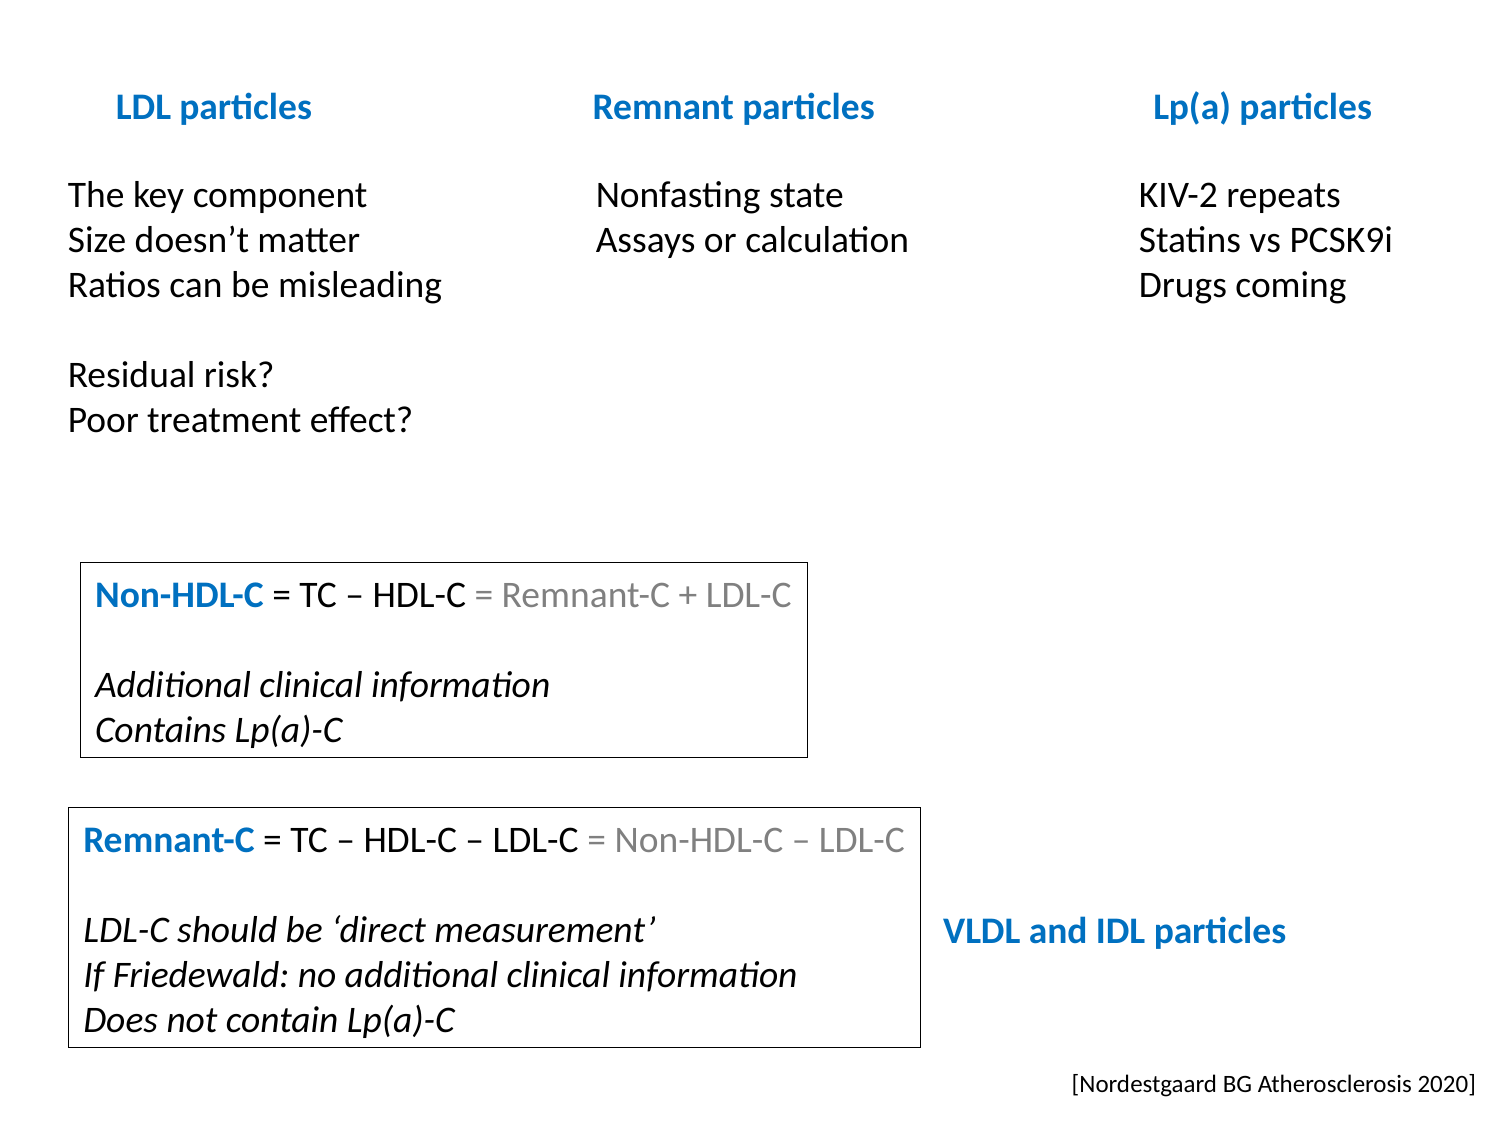

LDL particles
Remnant particles
Lp(a) particles
The key component
Size doesn’t matter
Ratios can be misleading

Residual risk?
Poor treatment effect?
Nonfasting state
Assays or calculation
KIV-2 repeats
Statins vs PCSK9i
Drugs coming
Non-HDL-C = TC – HDL-C = Remnant-C + LDL-C

Additional clinical information
Contains Lp(a)-C
Remnant-C = TC – HDL-C – LDL-C = Non-HDL-C – LDL-C

LDL-C should be ‘direct measurement’
If Friedewald: no additional clinical information
Does not contain Lp(a)-C
VLDL and IDL particles
[Nordestgaard BG Atherosclerosis 2020]